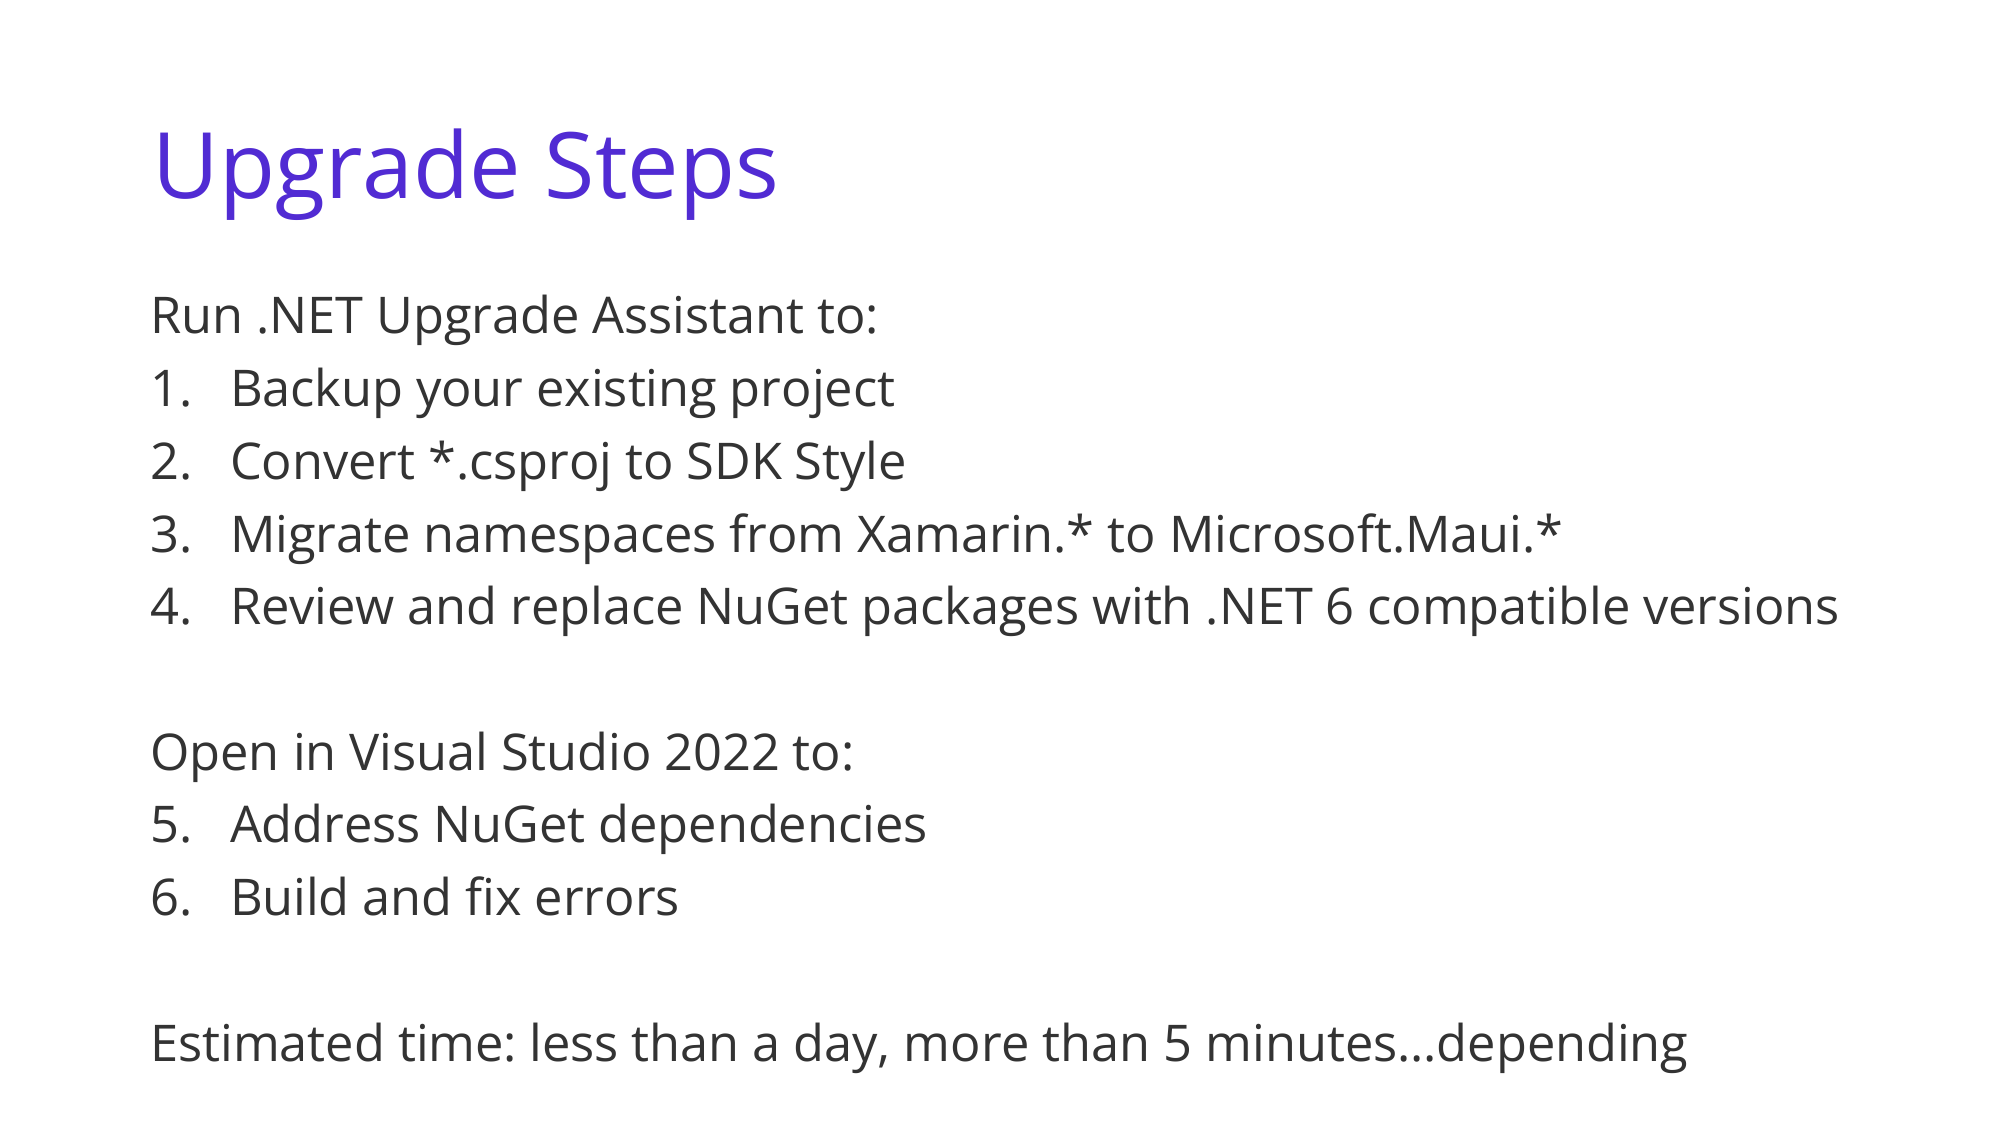

# Upgrade Steps
Run .NET Upgrade Assistant to:
Backup your existing project
Convert *.csproj to SDK Style
Migrate namespaces from Xamarin.* to Microsoft.Maui.*
Review and replace NuGet packages with .NET 6 compatible versions

Open in Visual Studio 2022 to:
Address NuGet dependencies
Build and fix errors

Estimated time: less than a day, more than 5 minutes...depending